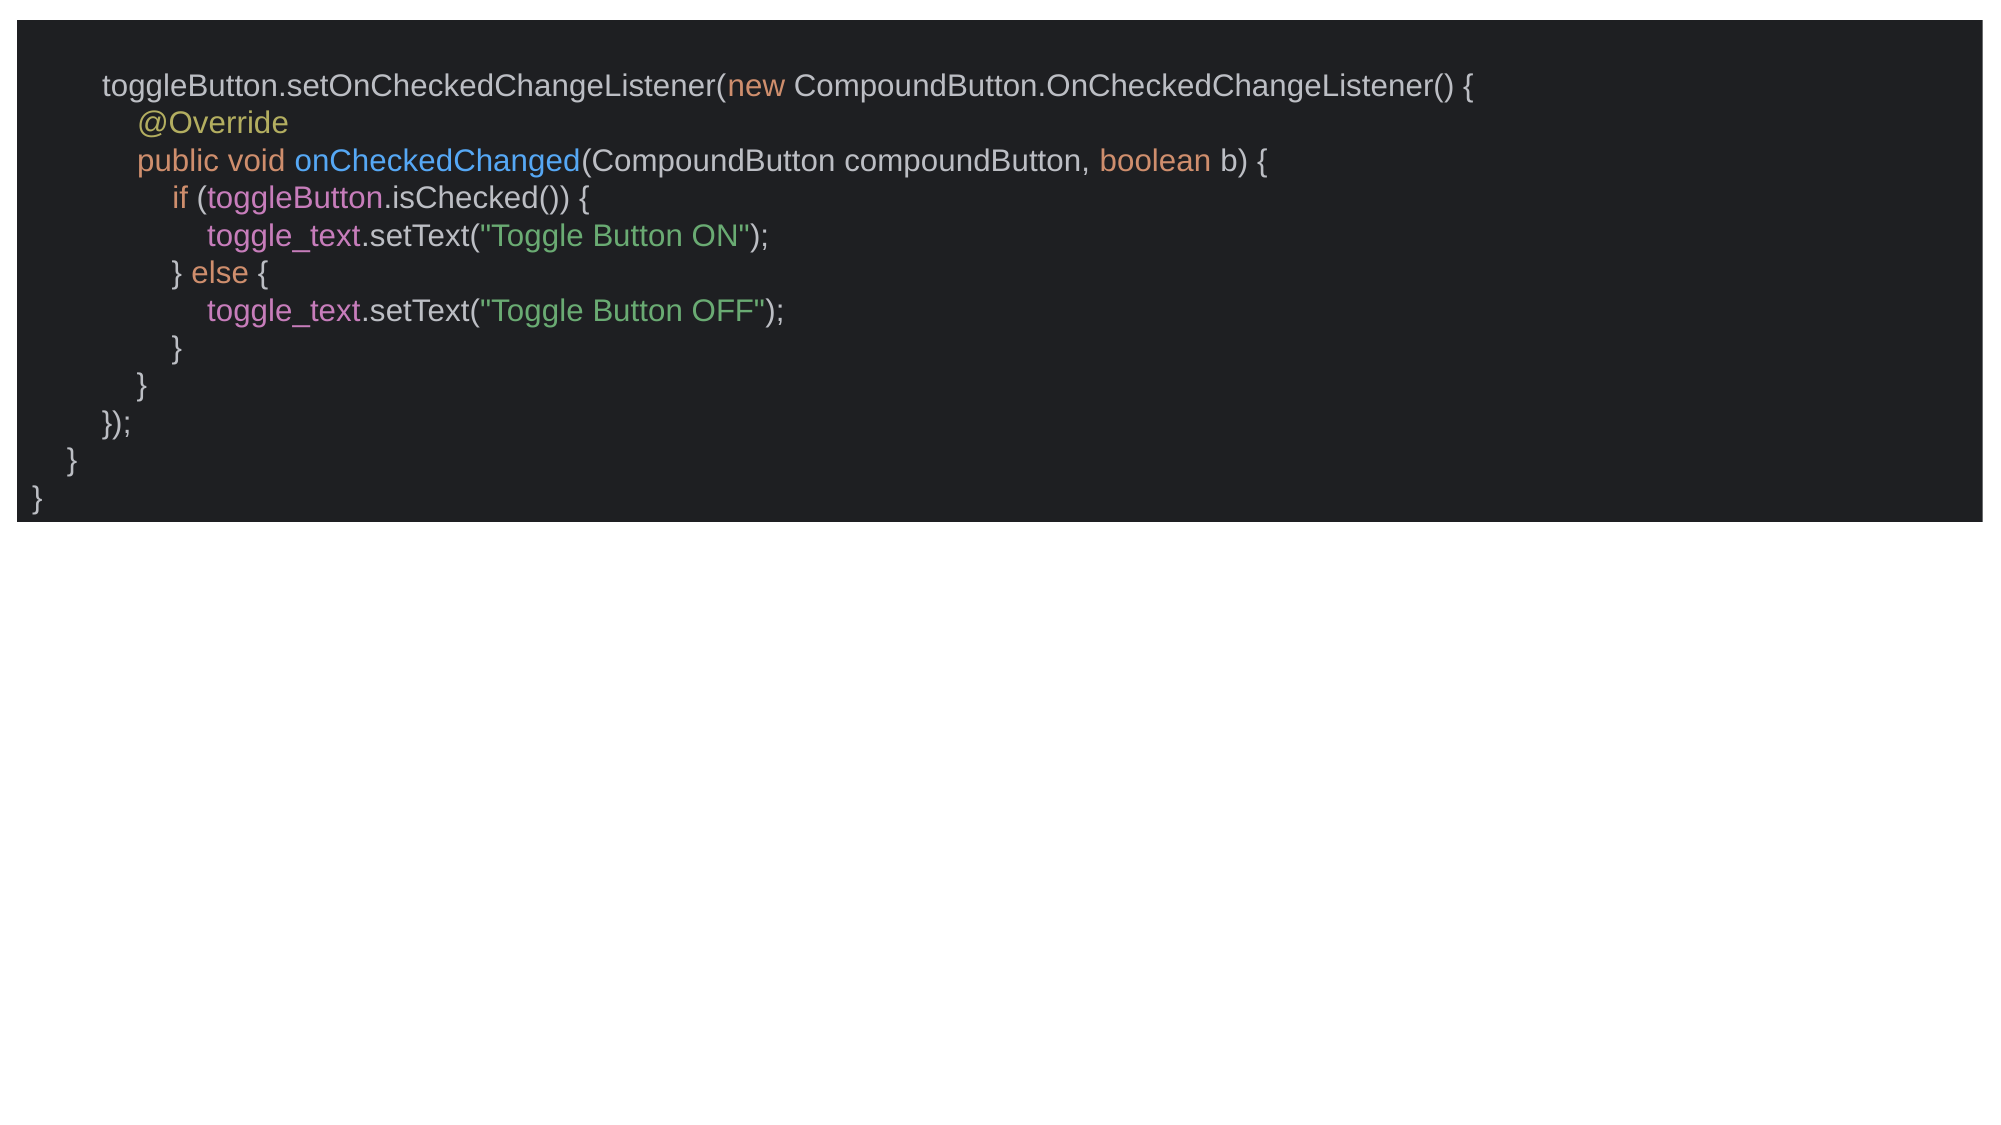

toggleButton.setOnCheckedChangeListener(new CompoundButton.OnCheckedChangeListener() {
            @Override
            public void onCheckedChanged(CompoundButton compoundButton, boolean b) {
                if (toggleButton.isChecked()) {
                    toggle_text.setText("Toggle Button ON");
                } else {
                    toggle_text.setText("Toggle Button OFF");
                }
            }
        });
    }
}